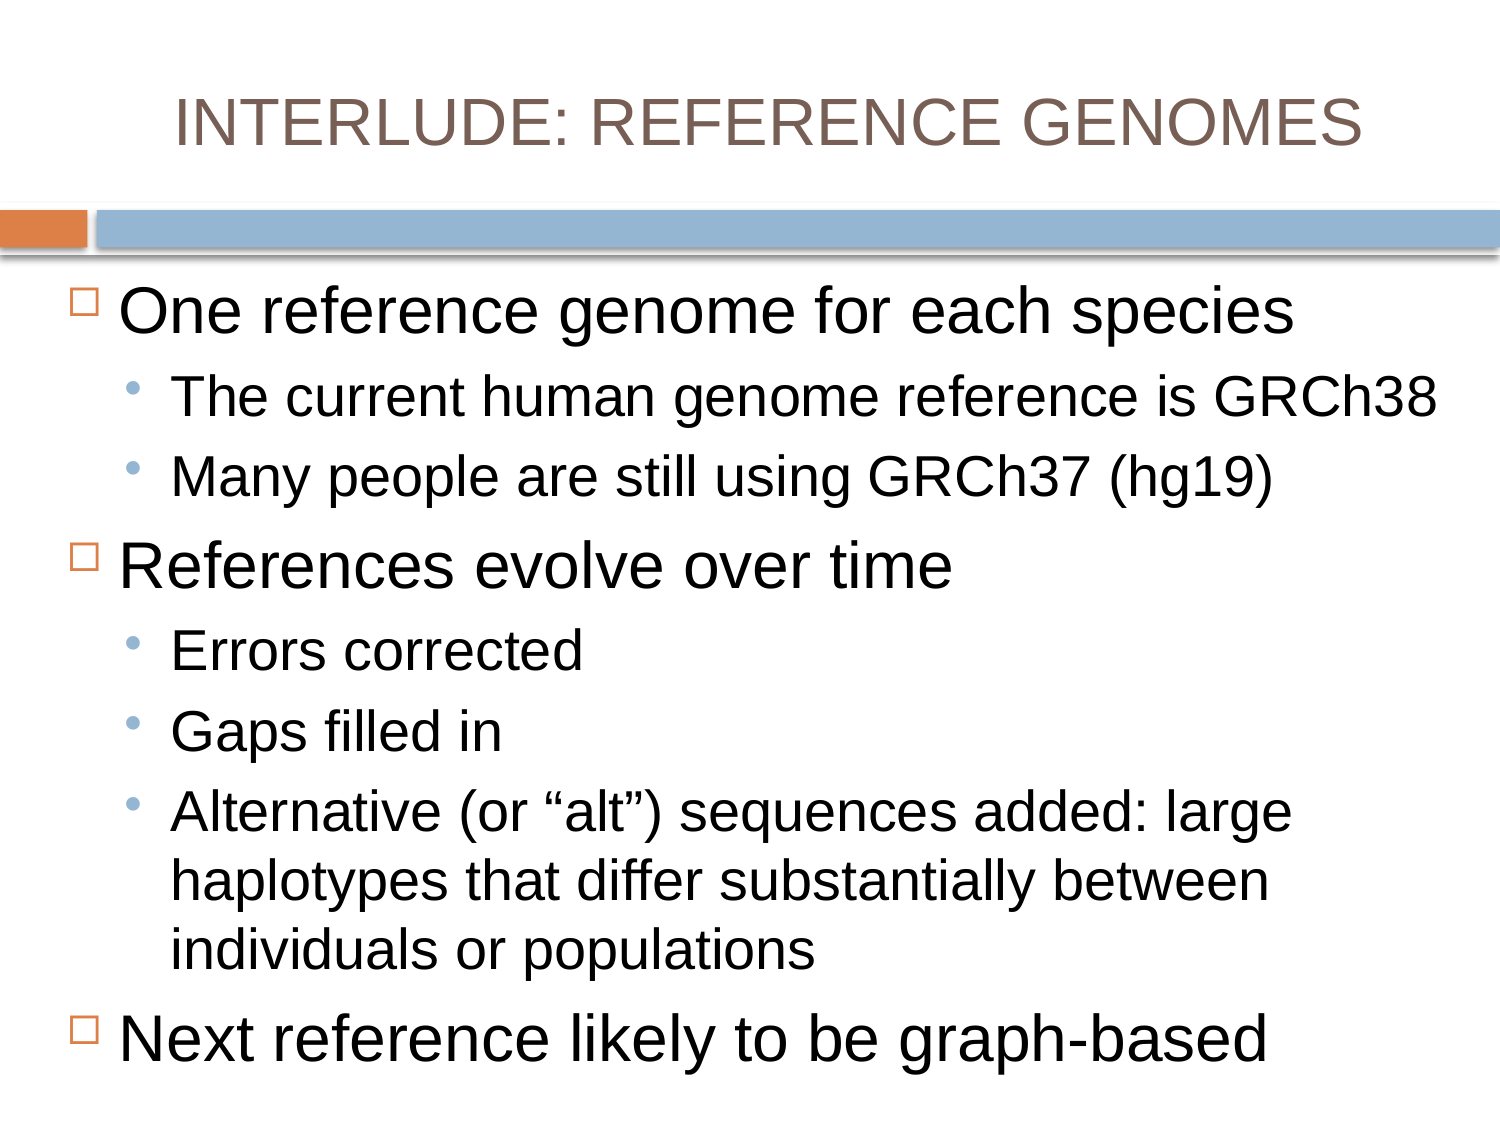

# INTERLUDE: REFERENCE GENOMES
One reference genome for each species
The current human genome reference is GRCh38
Many people are still using GRCh37 (hg19)
References evolve over time
Errors corrected
Gaps filled in
Alternative (or “alt”) sequences added: large haplotypes that differ substantially between individuals or populations
Next reference likely to be graph-based